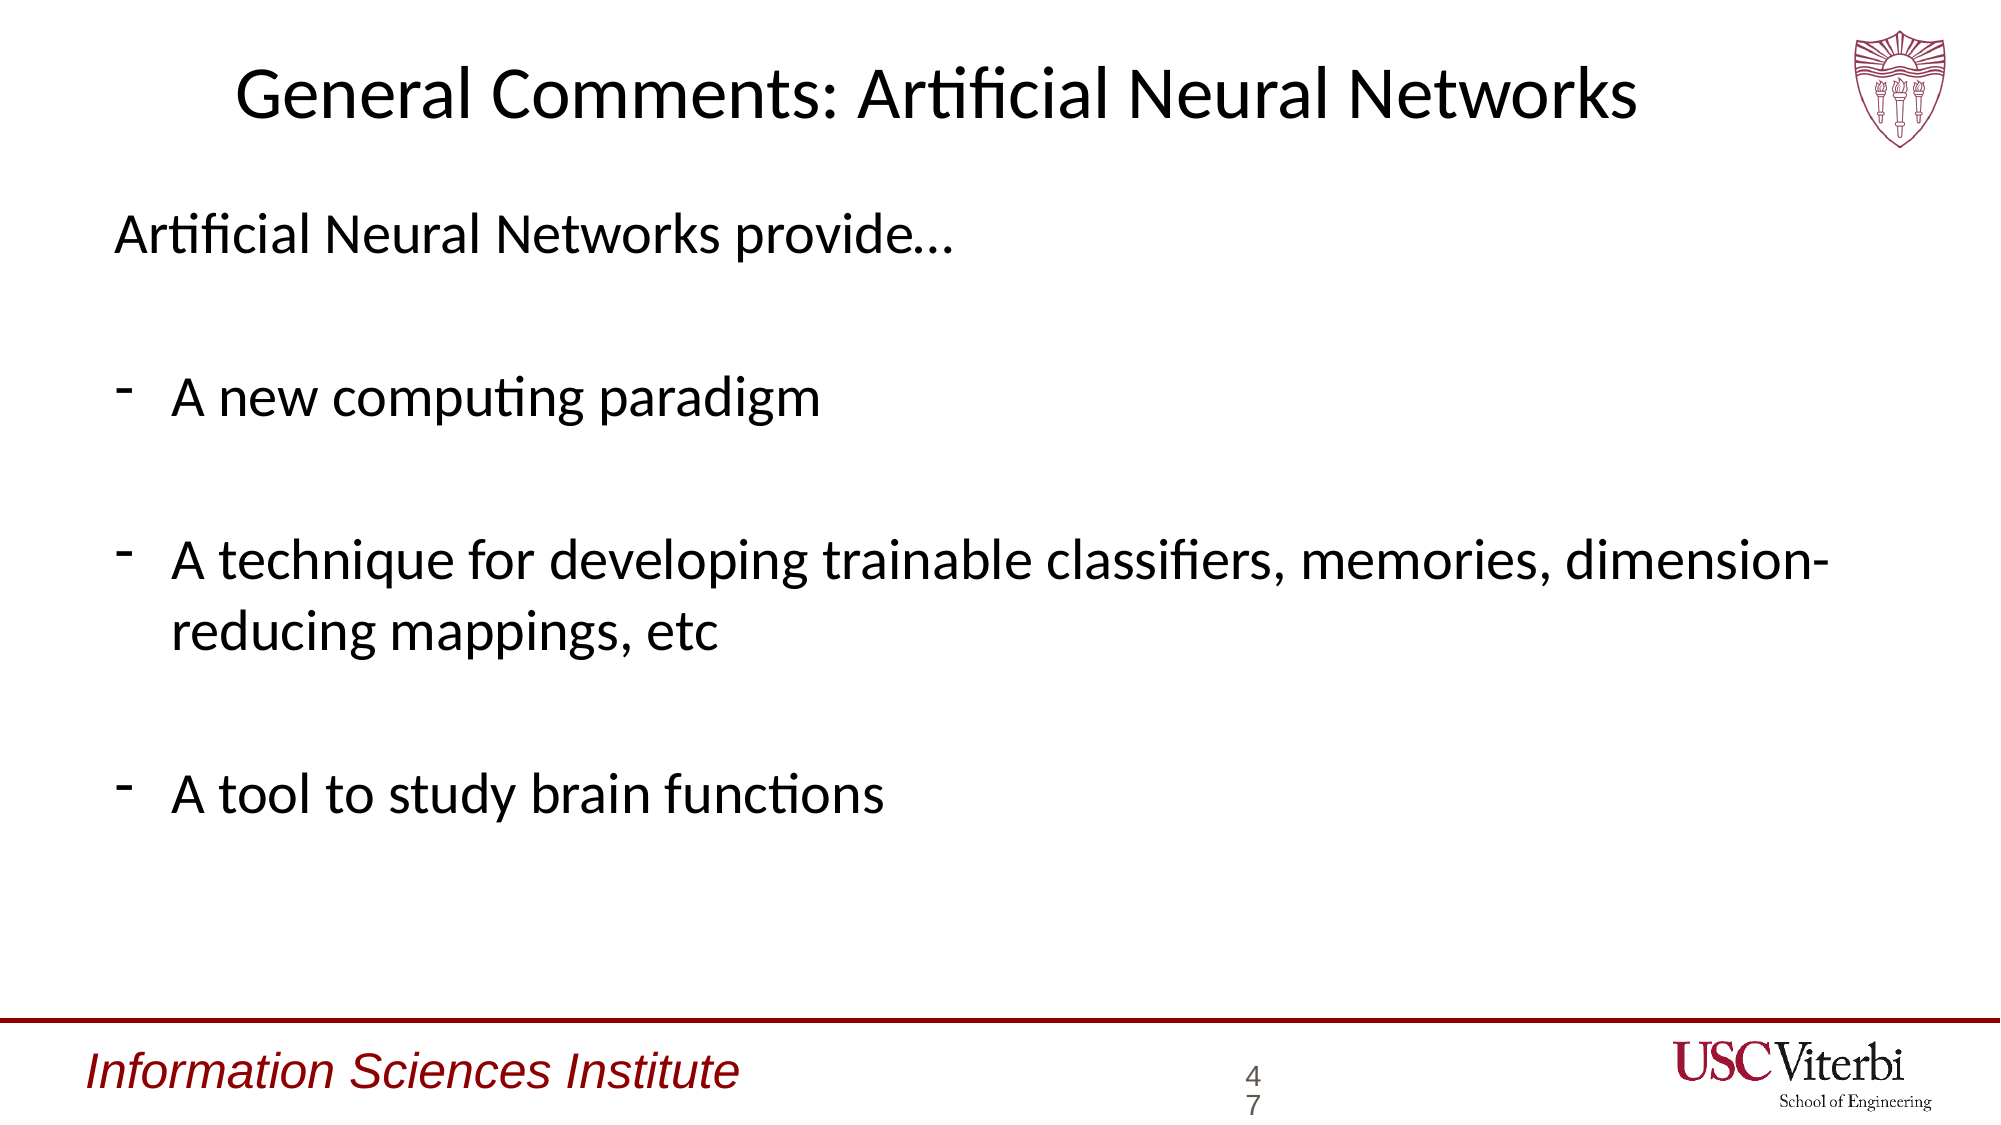

# General Comments: Artificial Neural Networks
Artificial Neural Networks provide…

A new computing paradigm

A technique for developing trainable classifiers, memories, dimension-reducing mappings, etc

A tool to study brain functions
47